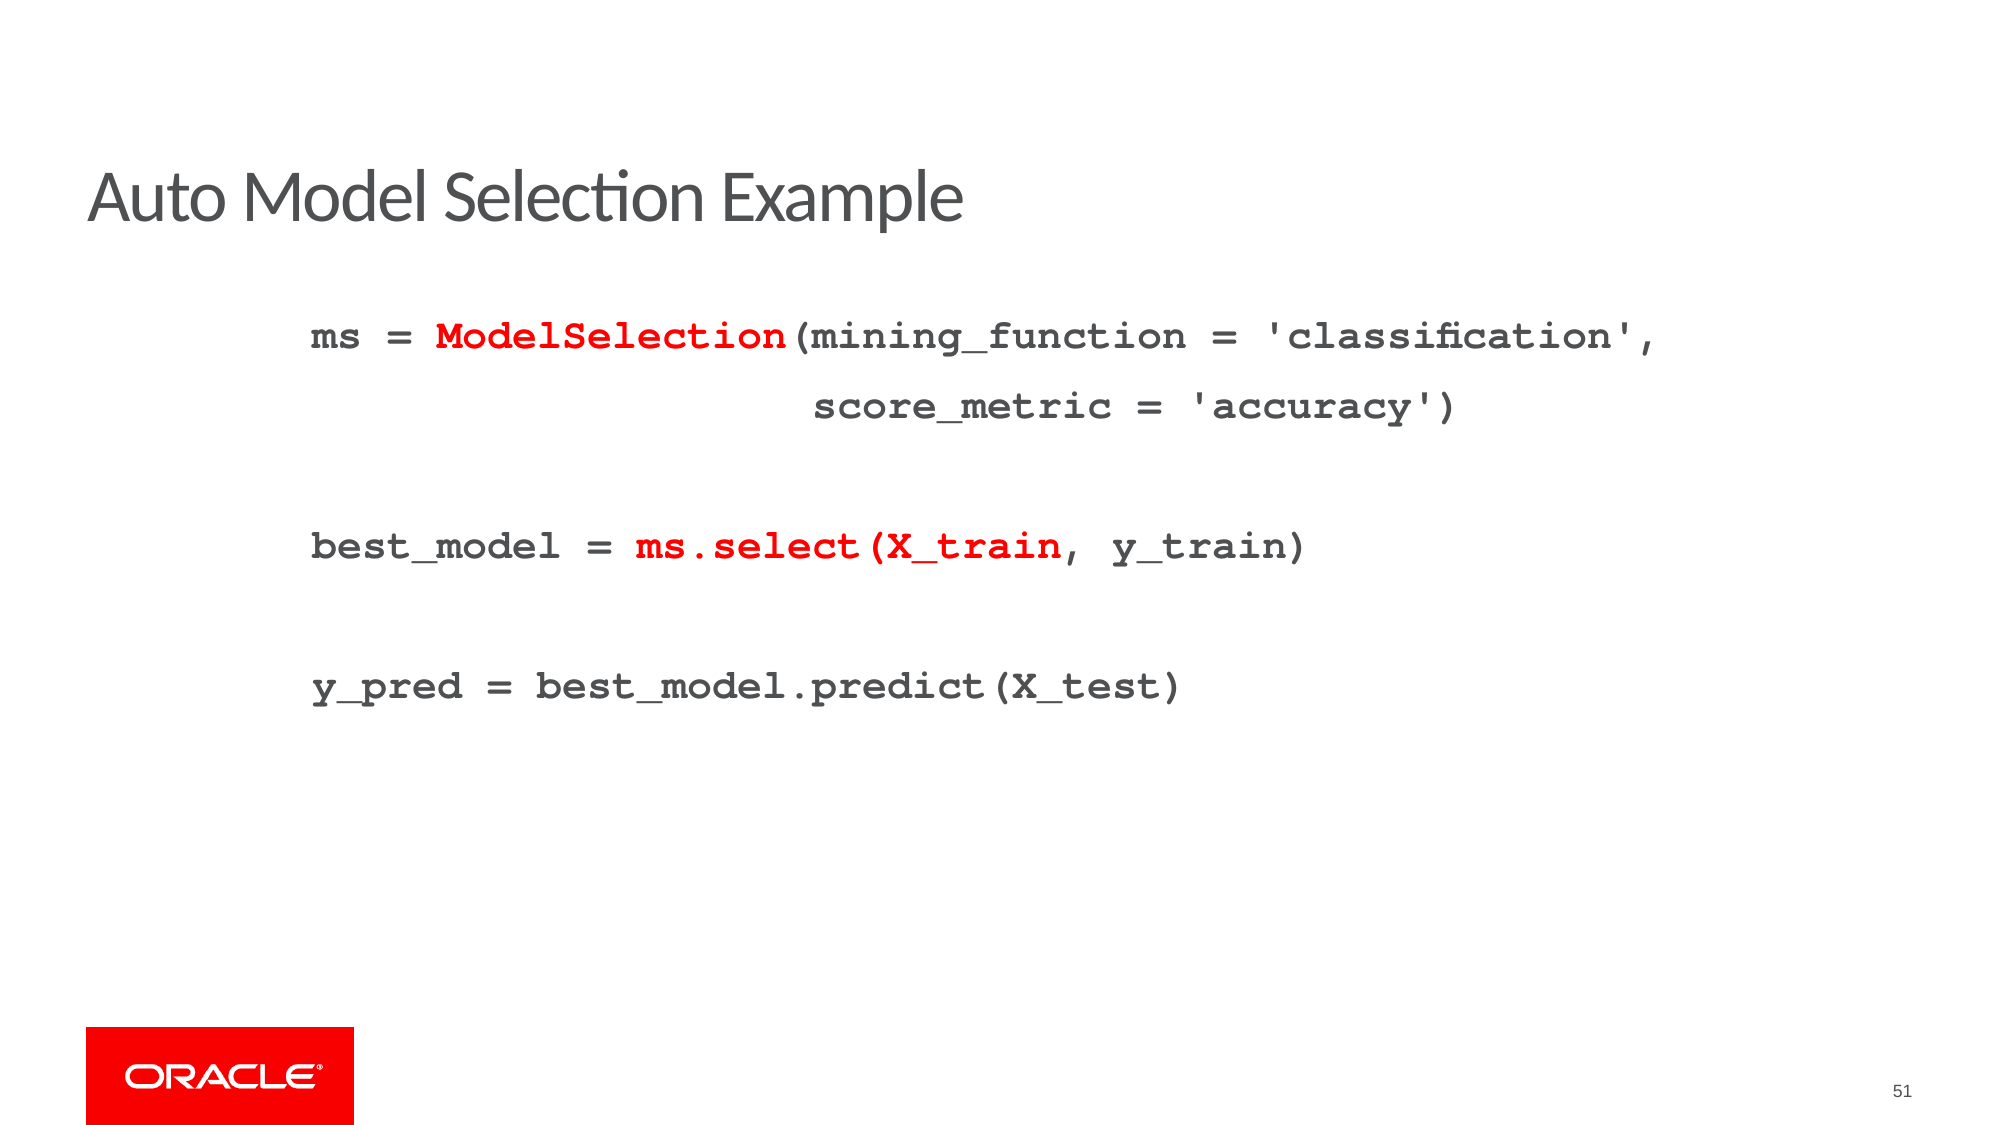

Confidential – Oracle Internal/Restricted/Highly Restricted
# Auto Model Selection Example
ms = ModelSelection(mining_function = 'classification',
		        score_metric = 'accuracy')

best_model = ms.select(X_train, y_train)

y_pred = best_model.predict(X_test)

51